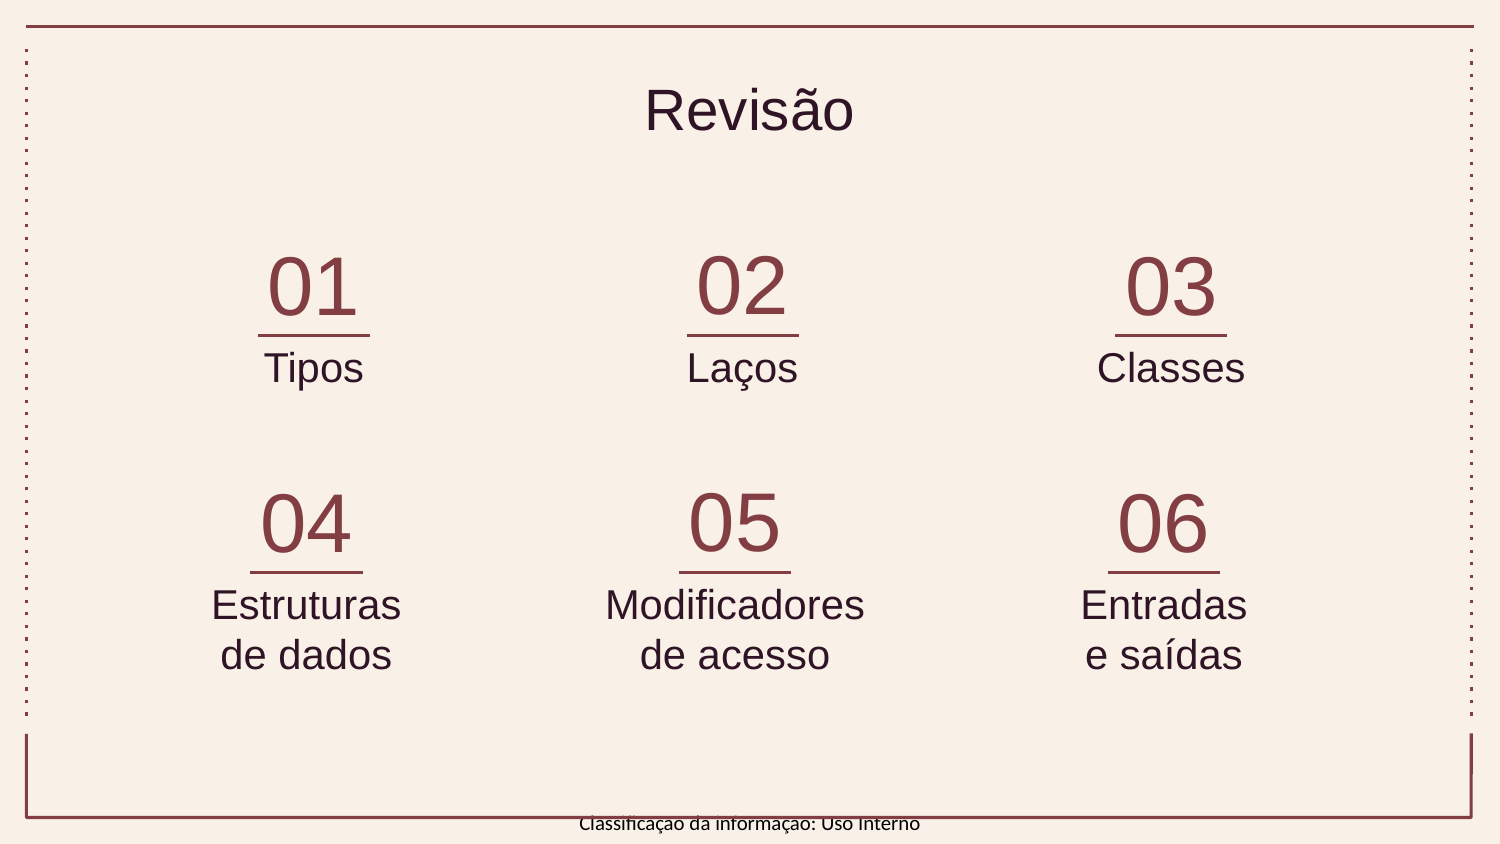

# Revisão
02
01
03
Tipos
Laços
Classes
05
04
06
Estruturas
de dados
Modificadores
de acesso
Entradas
e saídas